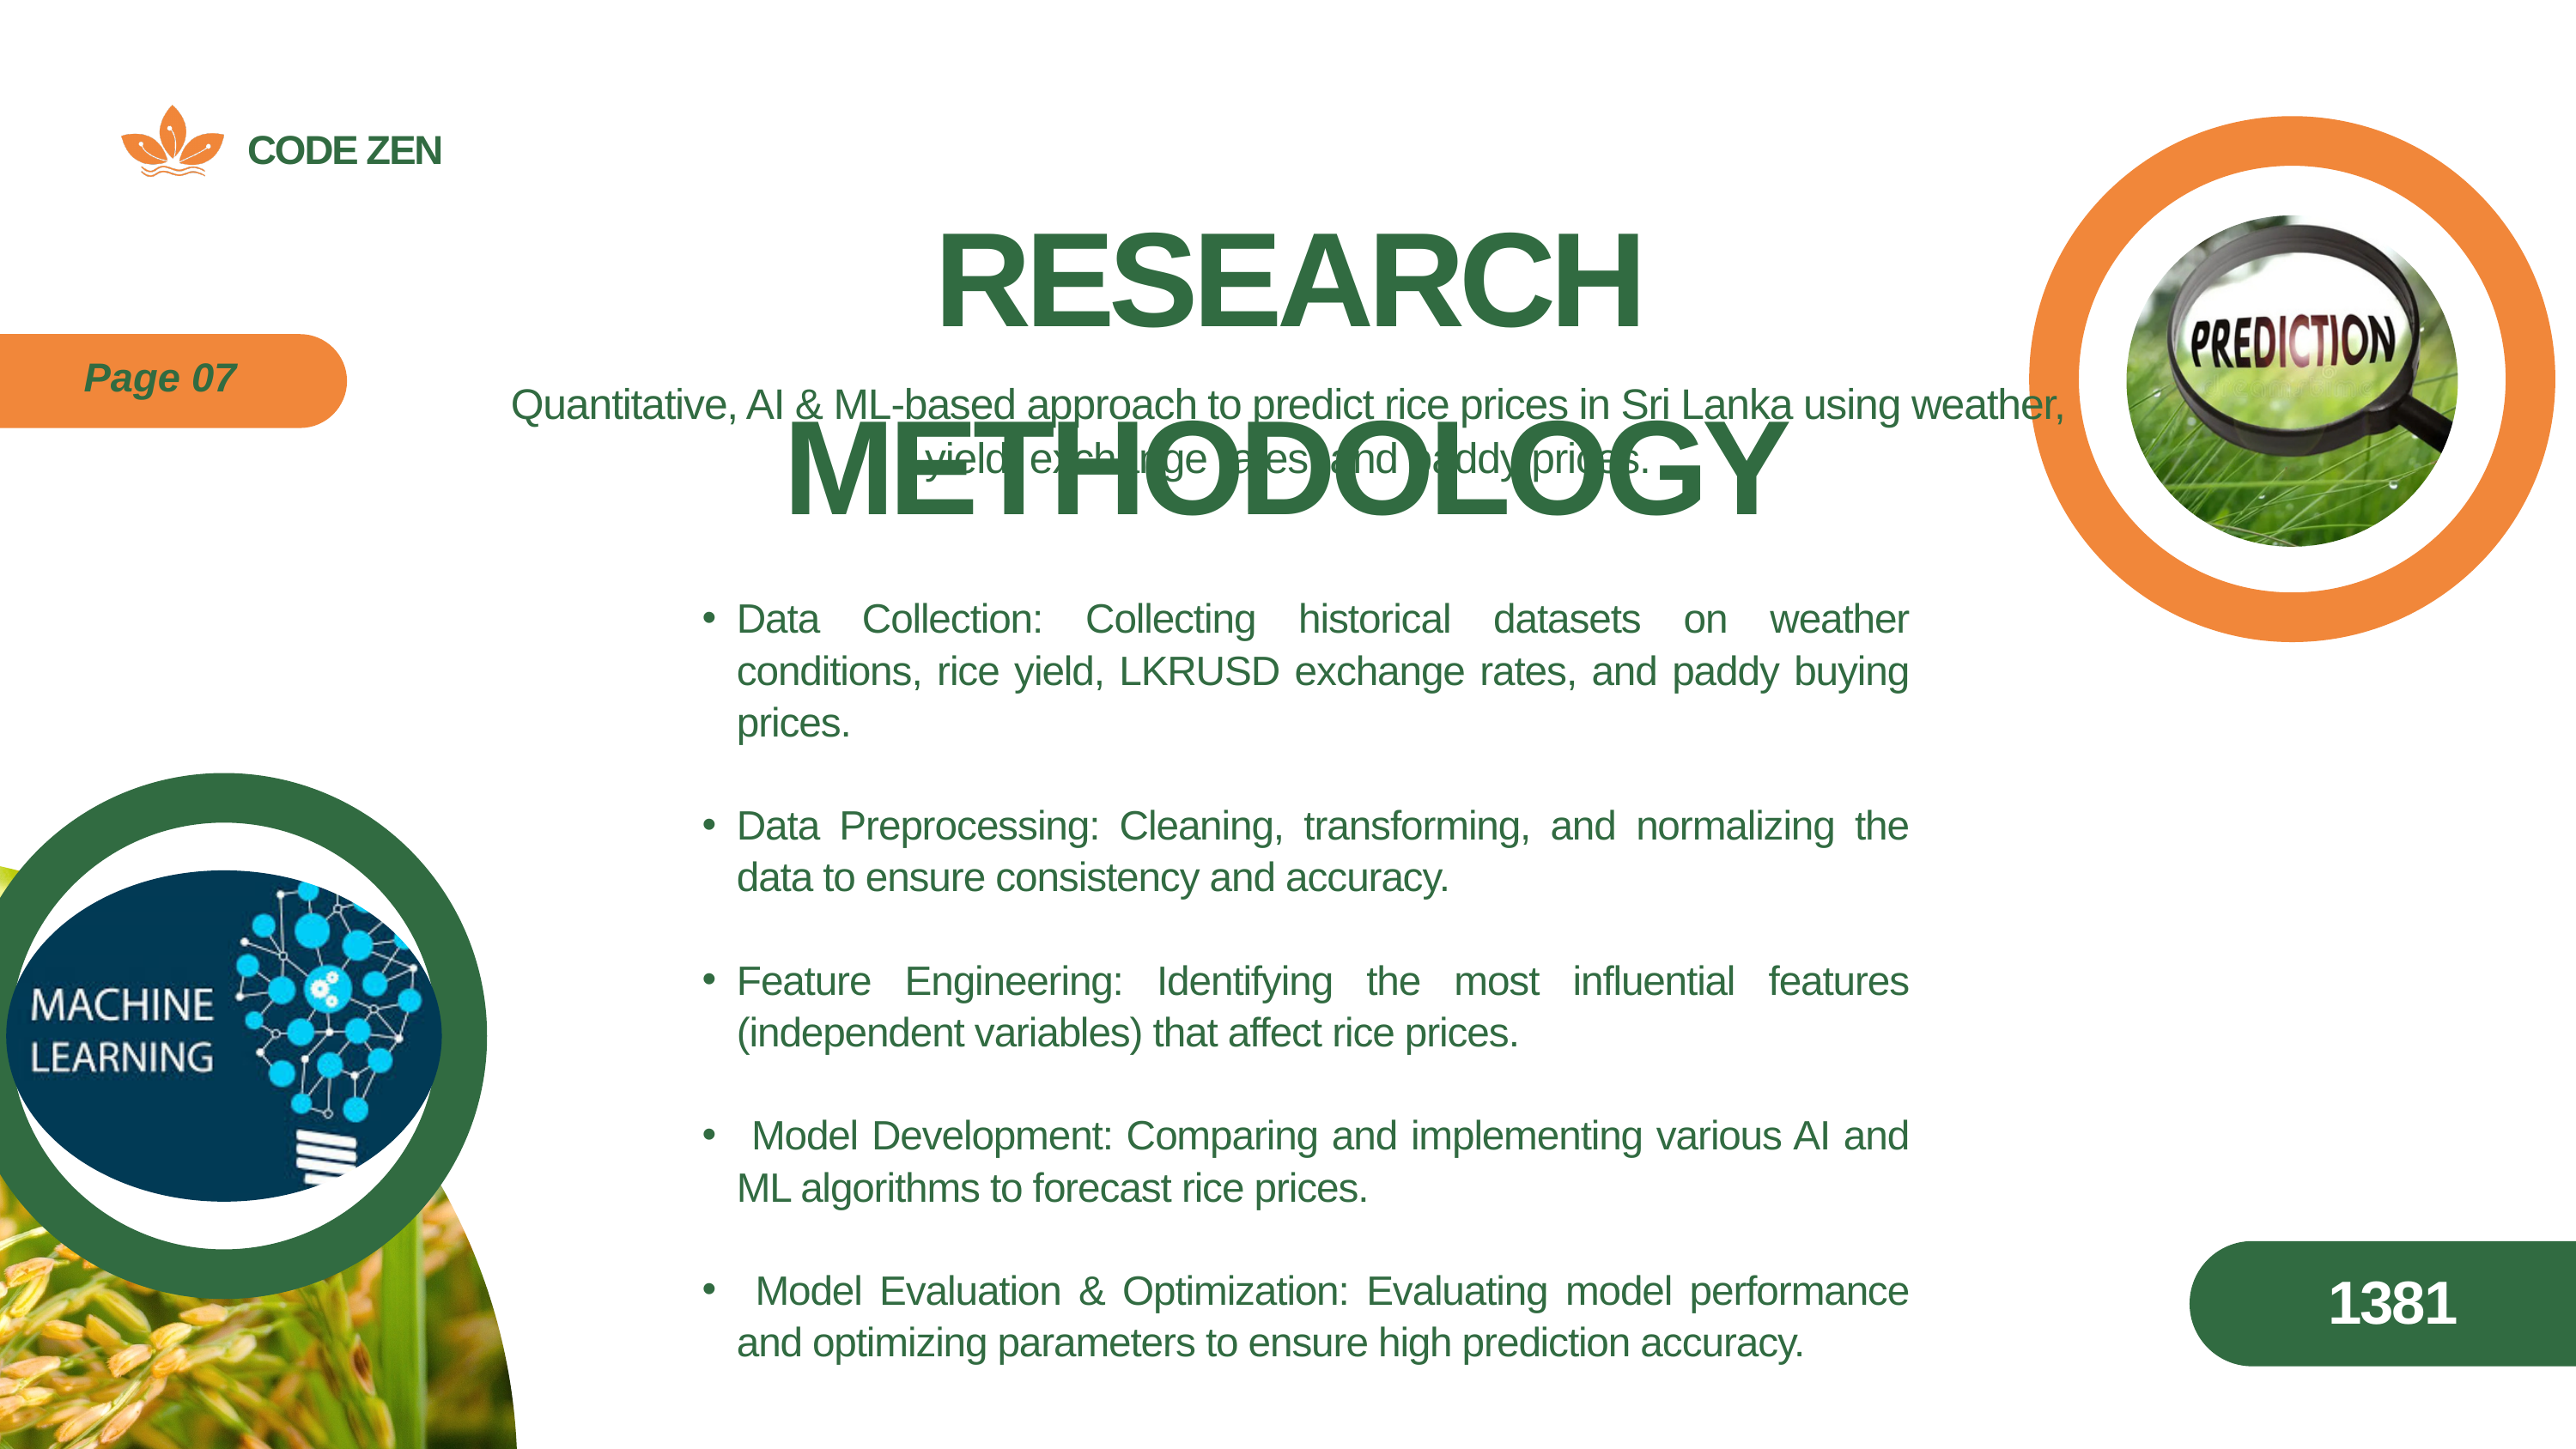

CODE ZEN

RESEARCH METHODOLOGY

Page 07
Quantitative, AI & ML-based approach to predict rice prices in Sri Lanka using weather, yield, exchange rates, and paddy prices.

Data Collection: Collecting historical datasets on weather conditions, rice yield, LKRUSD exchange rates, and paddy buying prices.

Data Preprocessing: Cleaning, transforming, and normalizing the data to ensure consistency and accuracy.

Feature Engineering: Identifying the most influential features (independent variables) that affect rice prices.

 Model Development: Comparing and implementing various AI and ML algorithms to forecast rice prices.

 Model Evaluation & Optimization: Evaluating model performance and optimizing parameters to ensure high prediction accuracy.

1381